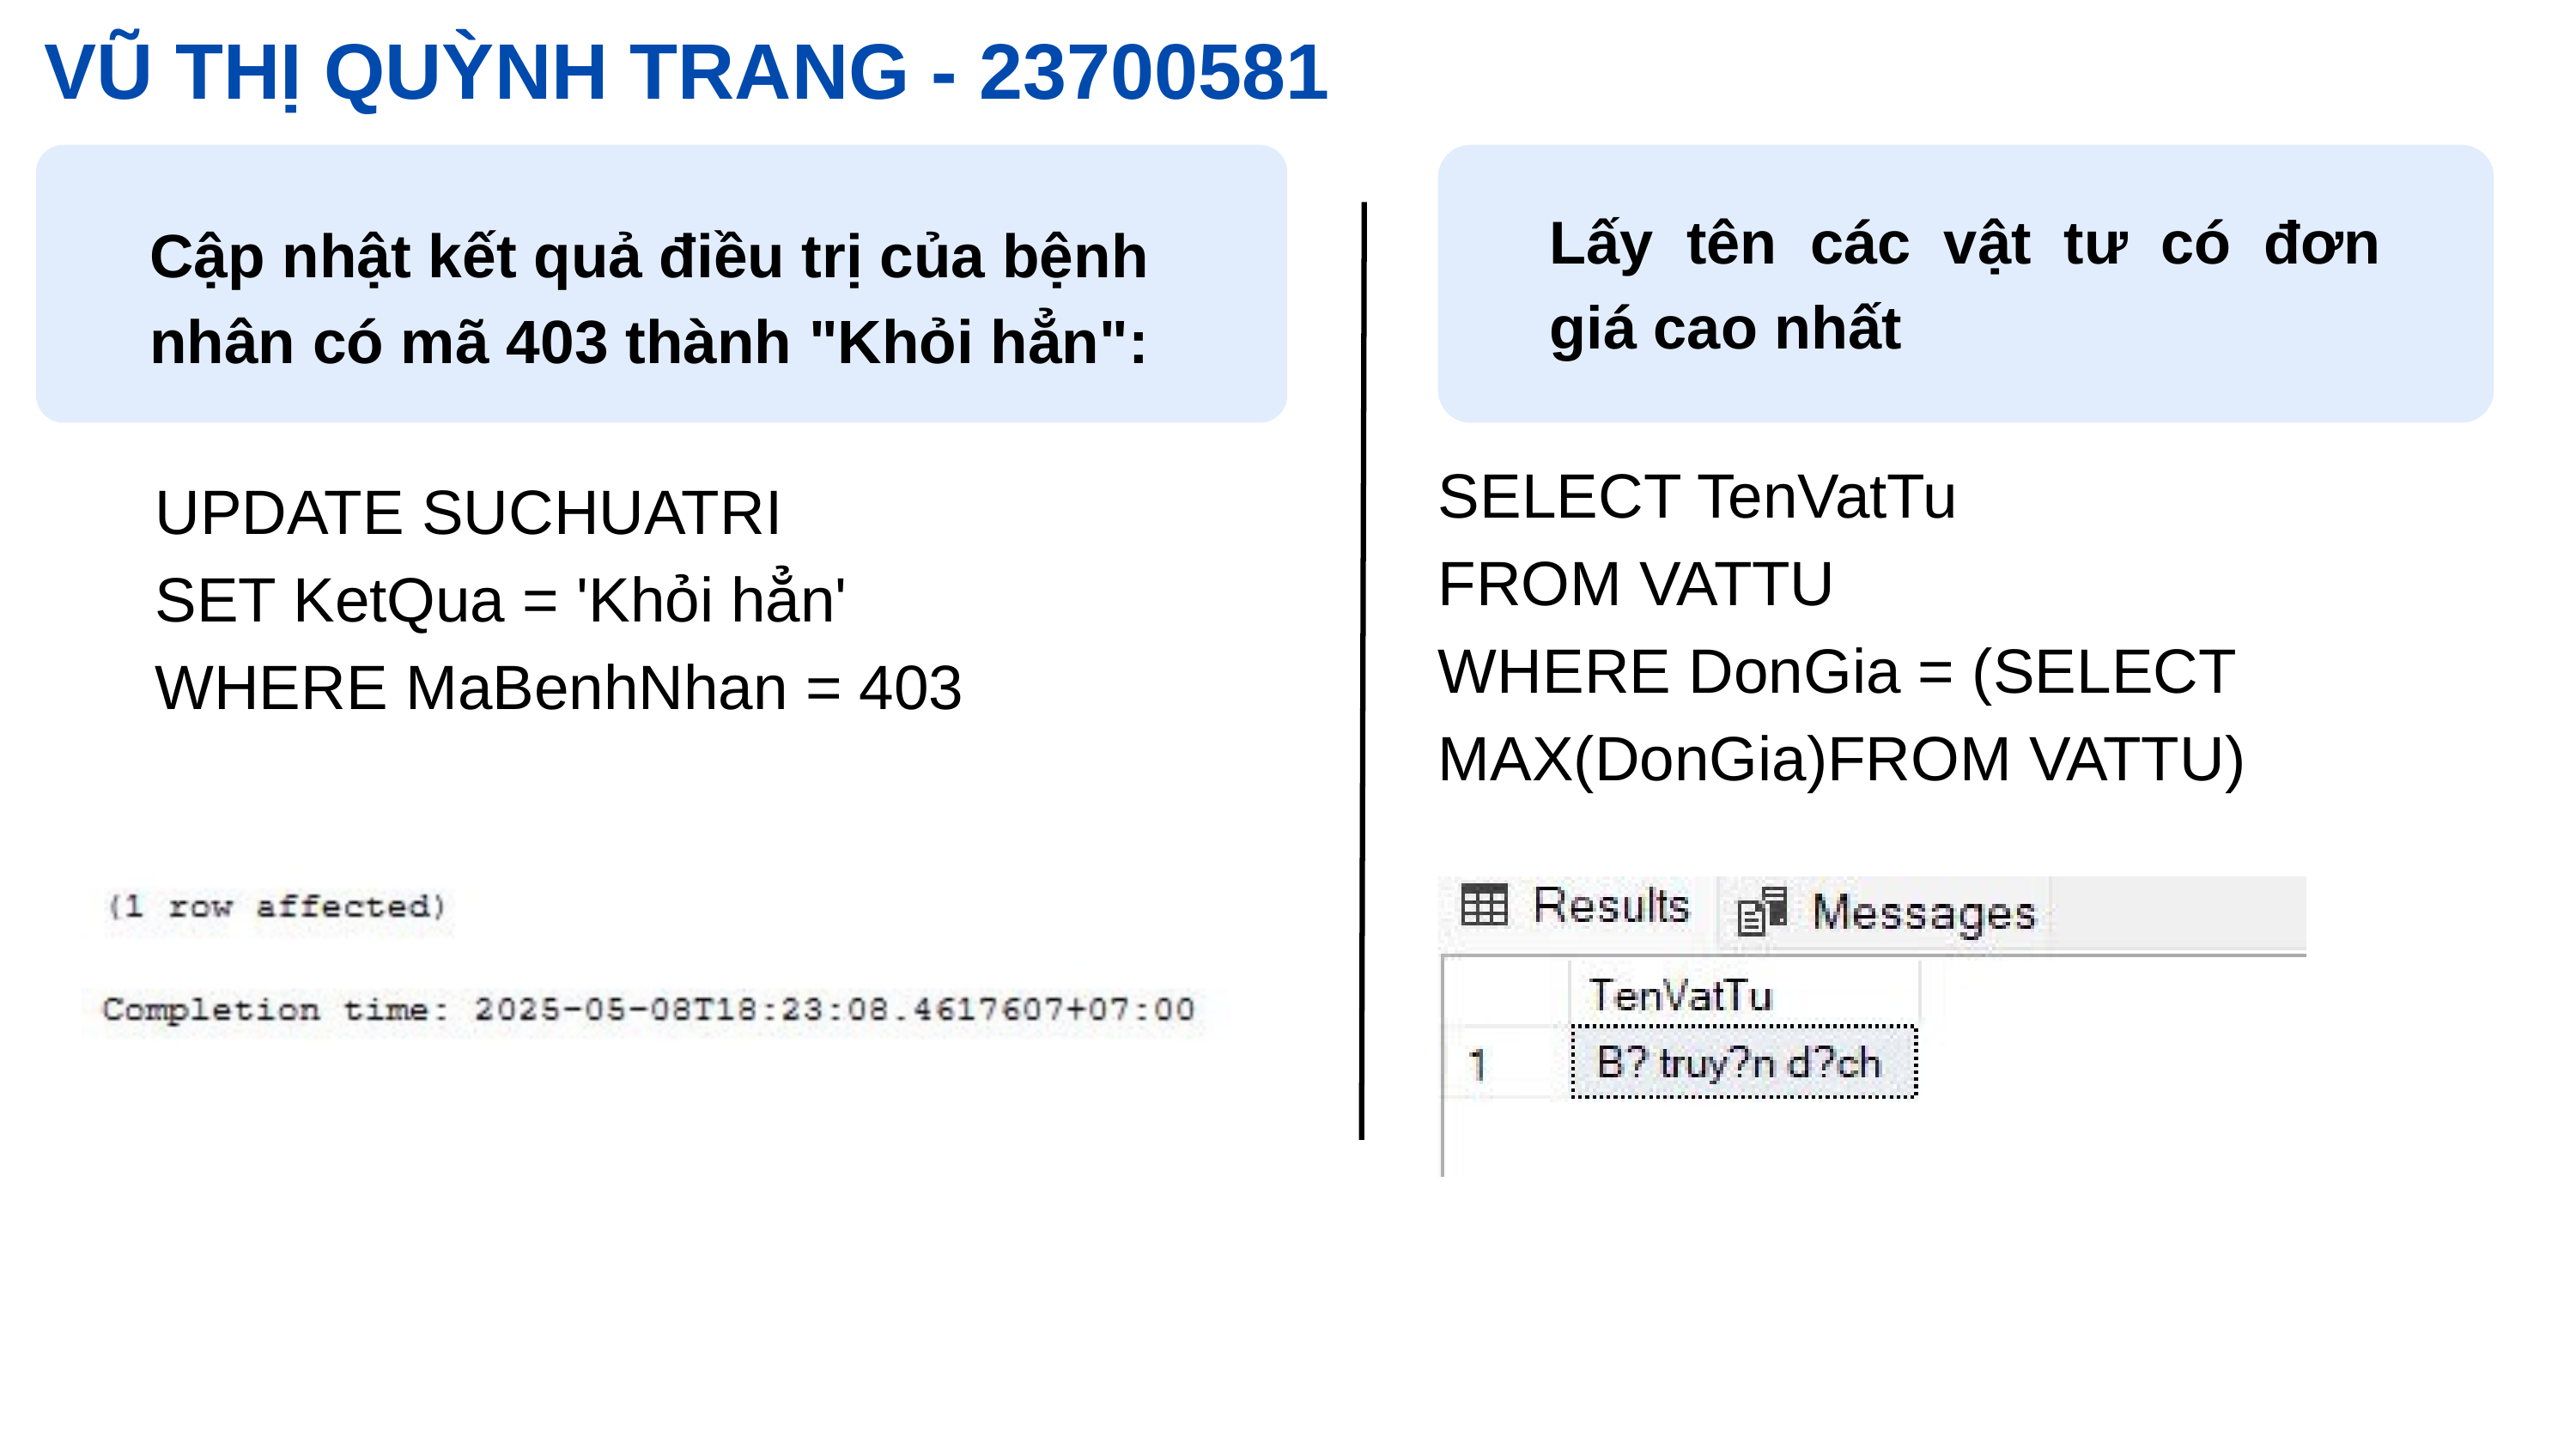

VŨ THỊ QUỲNH TRANG - 23700581

Cập nhật kết quả điều trị của bệnh nhân có mã 403 thành "Khỏi hẳn":

Lấy tên các vật tư có đơn giá cao nhất

SELECT TenVatTu
FROM VATTU
WHERE DonGia = (SELECT MAX(DonGia)FROM VATTU)

UPDATE SUCHUATRI
SET KetQua = 'Khỏi hẳn'
WHERE MaBenhNhan = 403